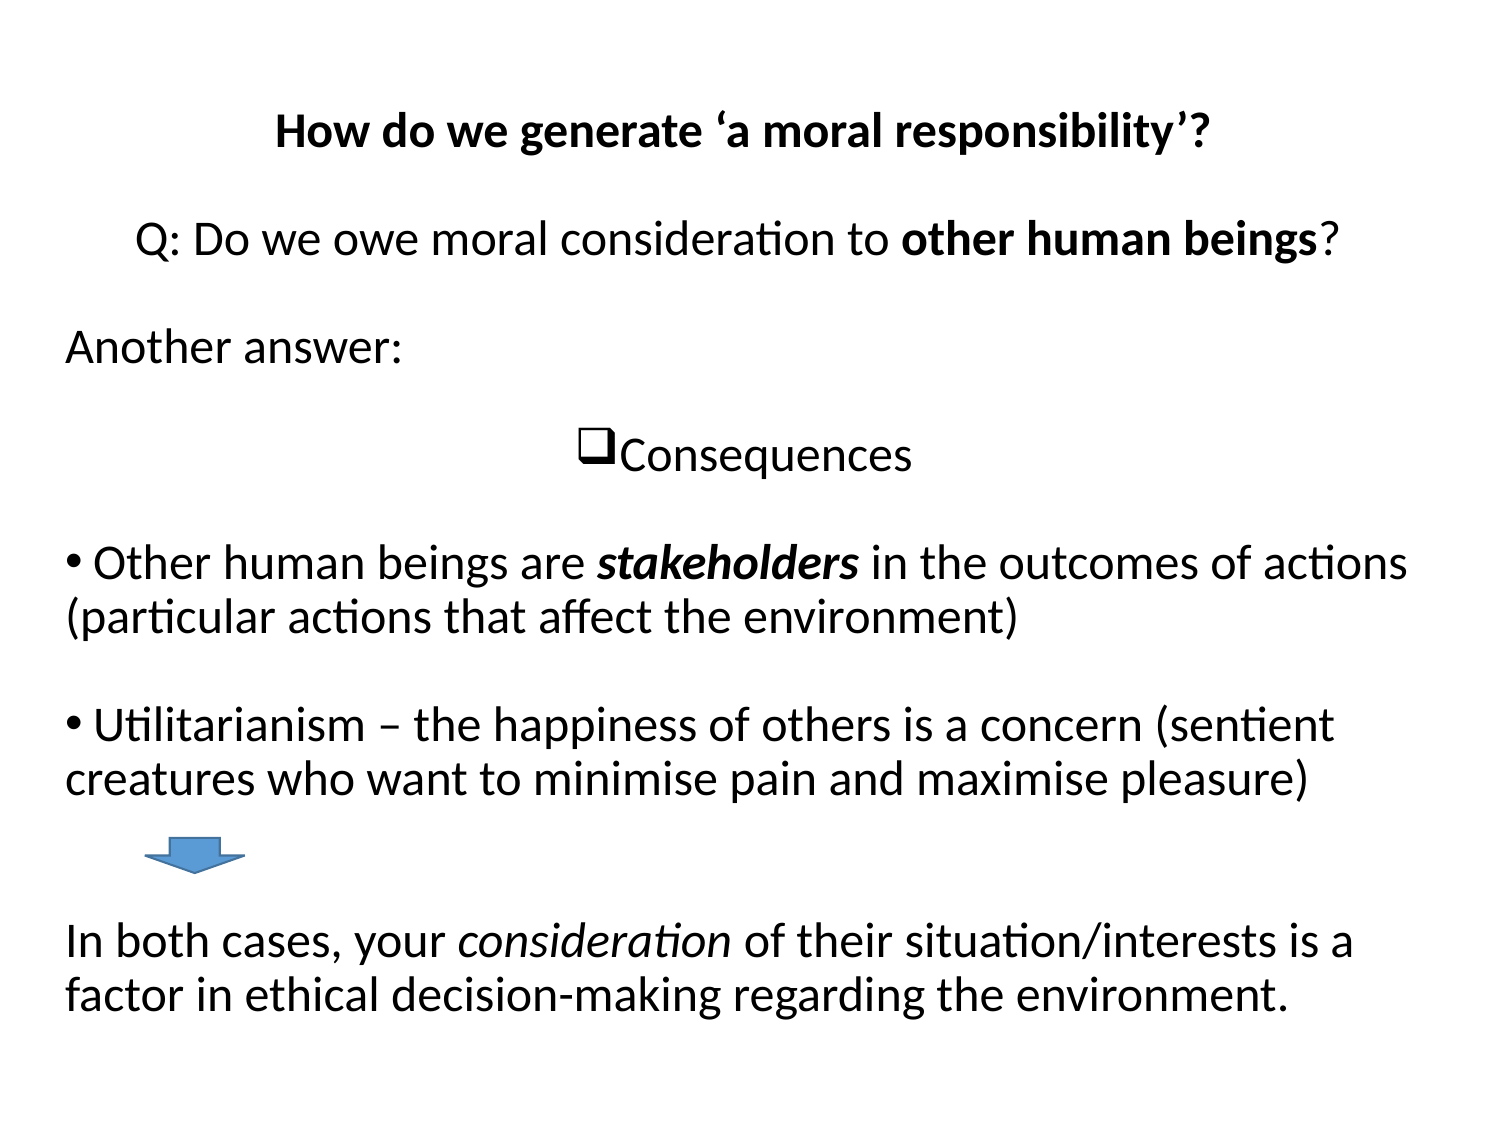

How do we generate ‘a moral responsibility’?

Q: Do we owe moral consideration to other human beings?

Another answer:

Consequences

Other human beings are stakeholders in the outcomes of actions
(particular actions that affect the environment)

Utilitarianism – the happiness of others is a concern (sentient
creatures who want to minimise pain and maximise pleasure)

In both cases, your consideration of their situation/interests is a
factor in ethical decision-making regarding the environment.